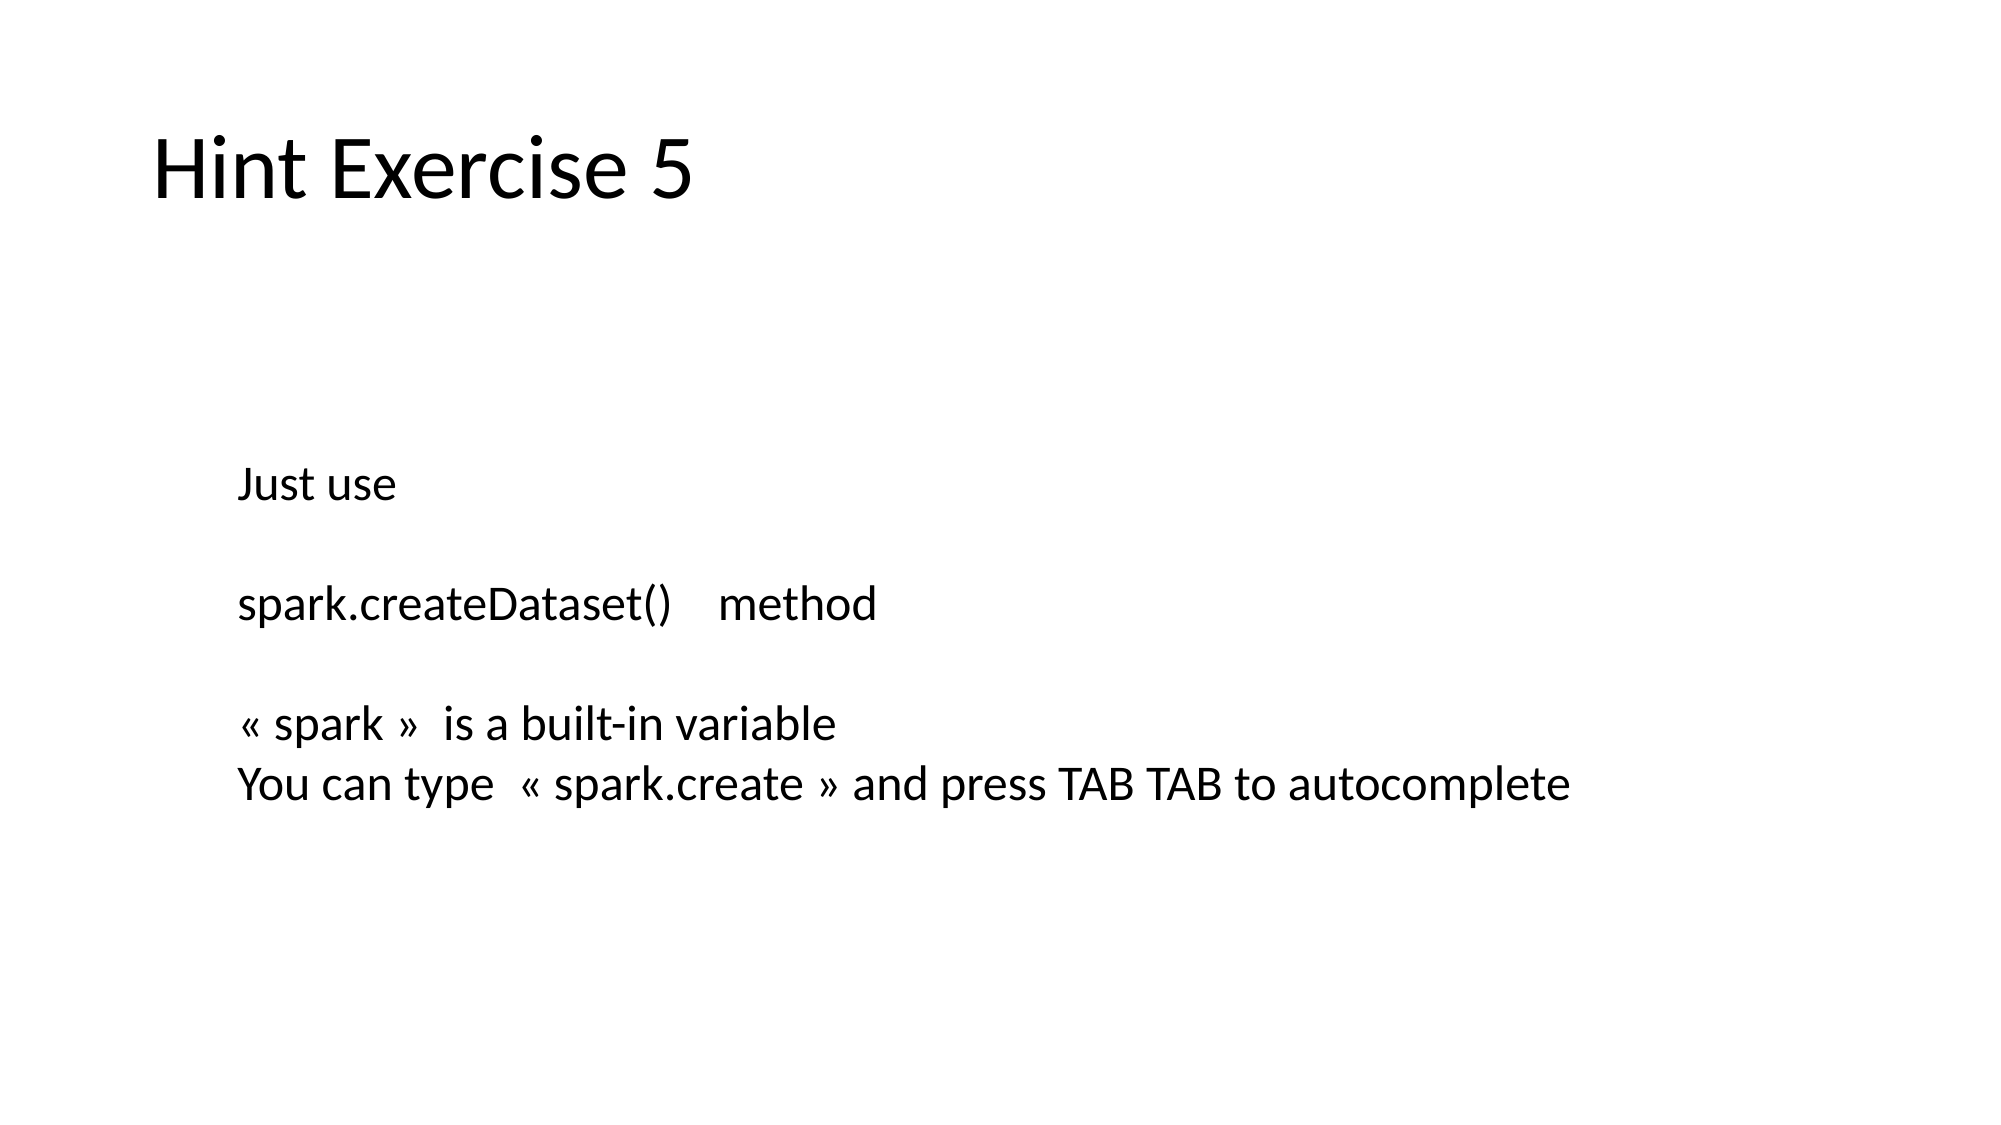

# Hint Exercise 5
Just use

spark.createDataset()    method

« spark »  is a built-in variable
You can type  « spark.create » and press TAB TAB to autocomplete